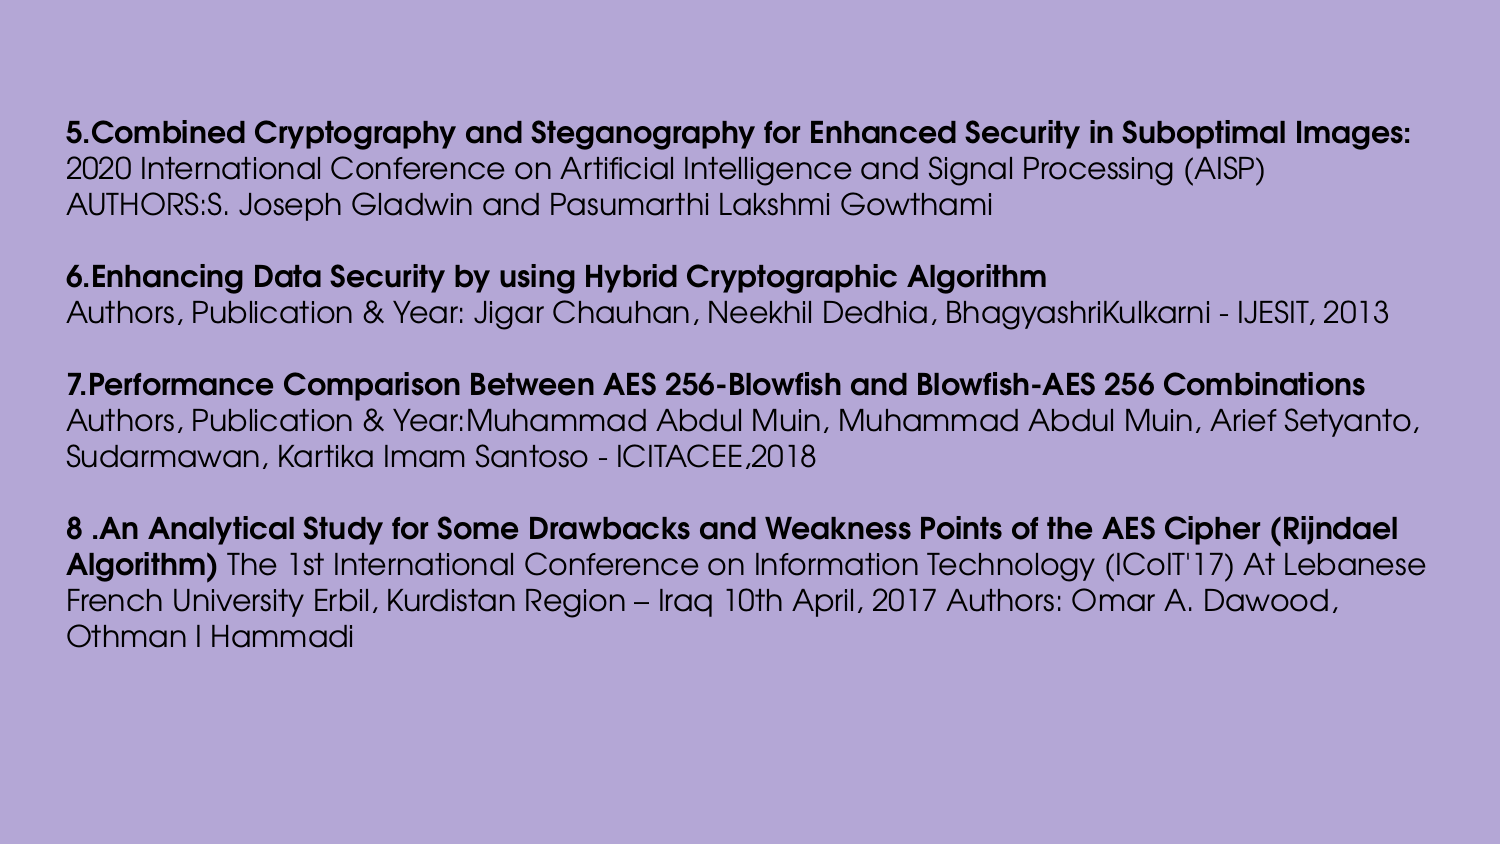

5.Combined Cryptography and Steganography for Enhanced Security in Suboptimal Images: 2020 International Conference on Artificial Intelligence and Signal Processing (AISP)
AUTHORS:S. Joseph Gladwin and Pasumarthi Lakshmi Gowthami

6.Enhancing Data Security by using Hybrid Cryptographic Algorithm
Authors, Publication & Year: Jigar Chauhan, Neekhil Dedhia, BhagyashriKulkarni ‐ IJESIT, 2013

7.Performance Comparison Between AES 256‐Blowfish and Blowfish‐AES 256 Combinations
Authors, Publication & Year:Muhammad Abdul Muin, Muhammad Abdul Muin, Arief Setyanto, Sudarmawan, Kartika Imam Santoso ‐ ICITACEE,2018

8 .An Analytical Study for Some Drawbacks and Weakness Points of the AES Cipher (Rijndael Algorithm) The 1st International Conference on Information Technology (ICoIT'17) At Lebanese French University Erbil, Kurdistan Region – Iraq 10th April, 2017 Authors: Omar A. Dawood, Othman I Hammadi